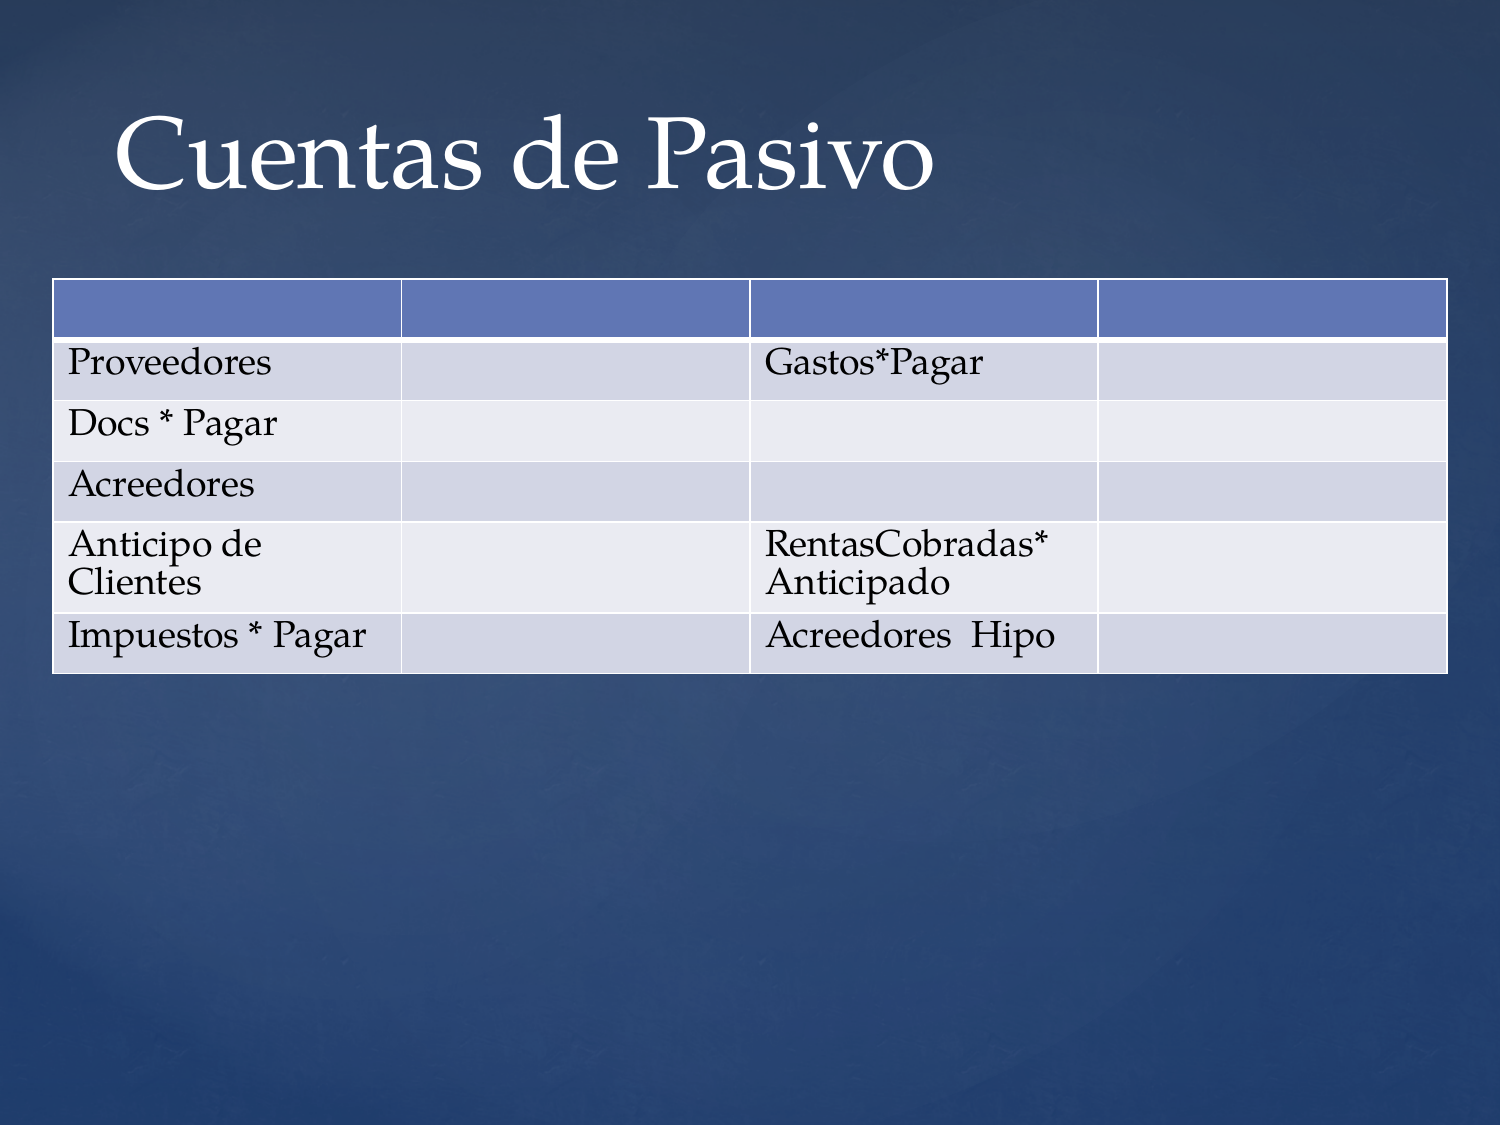

# Cuentas de Pasivo
|  |  |  |  |
| --- | --- | --- | --- |
| Proveedores |  | Gastos\*Pagar |  |
| Docs \* Pagar |  |  |  |
| Acreedores |  |  |  |
| Anticipo de Clientes |  | RentasCobradas\* Anticipado |  |
| Impuestos \* Pagar |  | Acreedores Hipo |  |